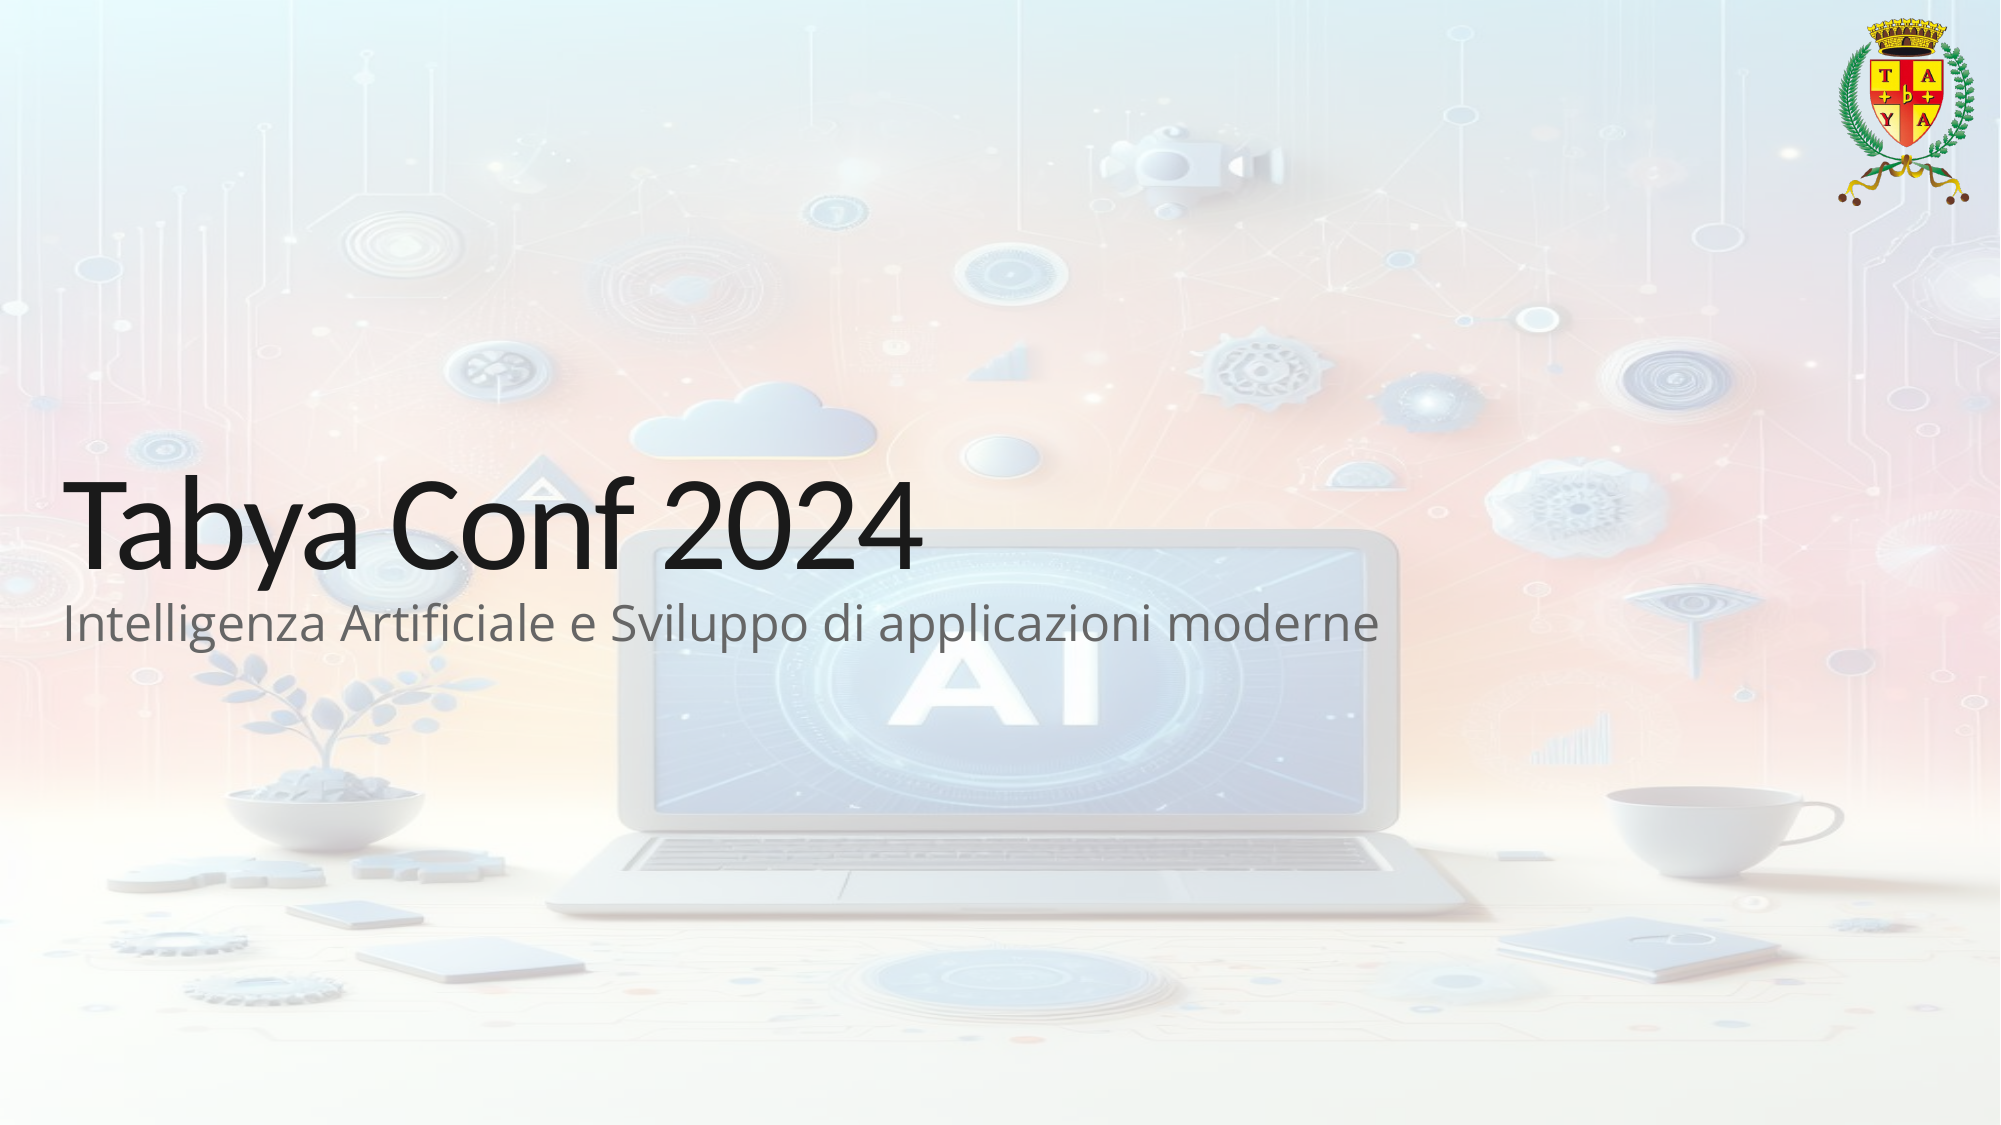

Intelligenza Artificiale e Sviluppo di applicazioni moderne